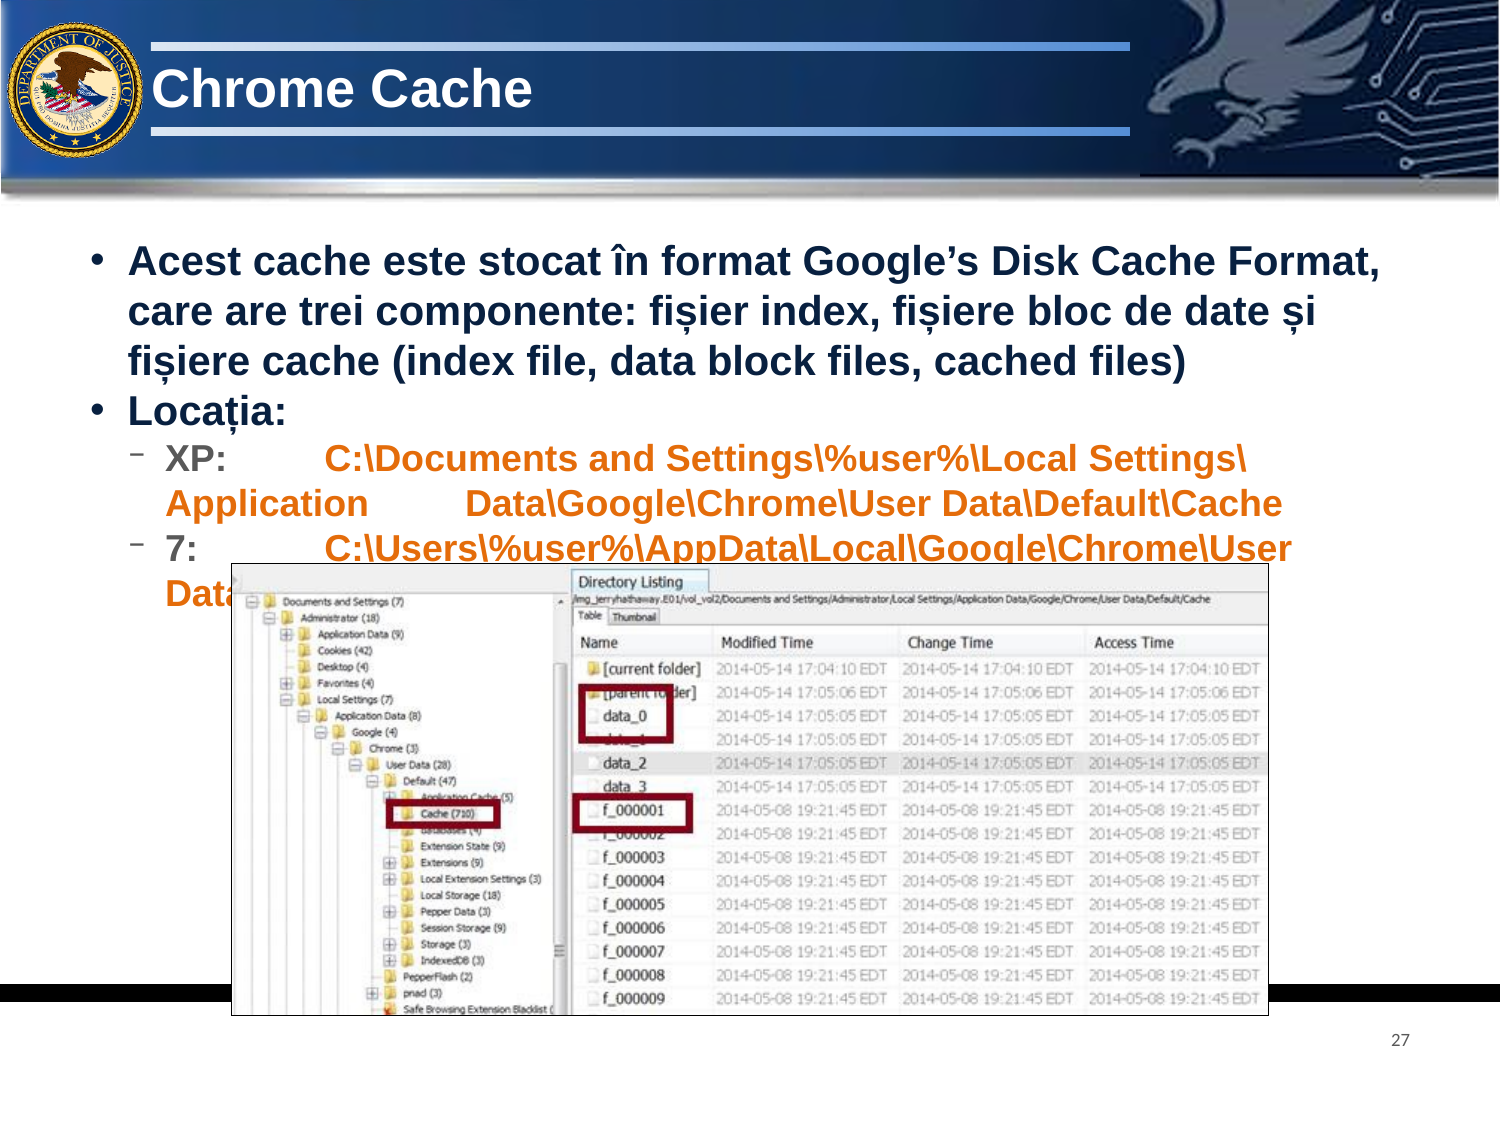

# Chrome Cache
Acest cache este stocat în format Google’s Disk Cache Format, care are trei componente: fișier index, fișiere bloc de date și fișiere cache (index file, data block files, cached files)
Locația:
XP:	C:\Documents and Settings\%user%\Local Settings\Application 	Data\Google\Chrome\User Data\Default\Cache
7:	C:\Users\%user%\AppData\Local\Google\Chrome\User 	Data\Default\Cache

27